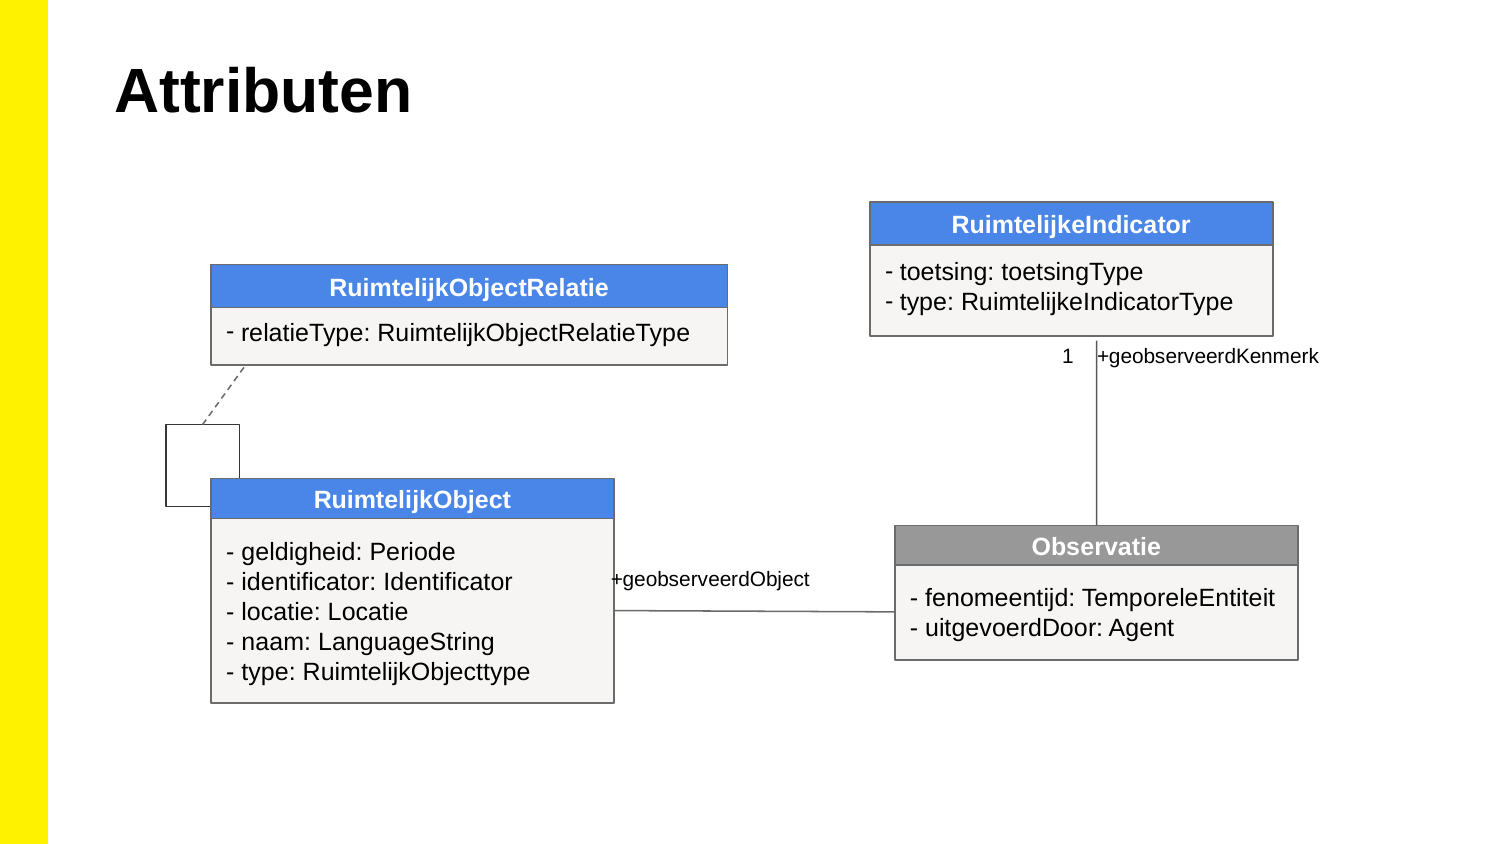

Attributen
RuimtelijkeIndicator
toetsing: toetsingType
type: RuimtelijkeIndicatorType
RuimtelijkObjectRelatie
relatieType: RuimtelijkObjectRelatieType
1
+geobserveerdKenmerk

RuimtelijkObject
- geldigheid: Periode
- identificator: Identificator
- locatie: Locatie
- naam: LanguageString
- type: RuimtelijkObjecttype
Observatie
- fenomeentijd: TemporeleEntiteit
- uitgevoerdDoor: Agent
+geobserveerdObject